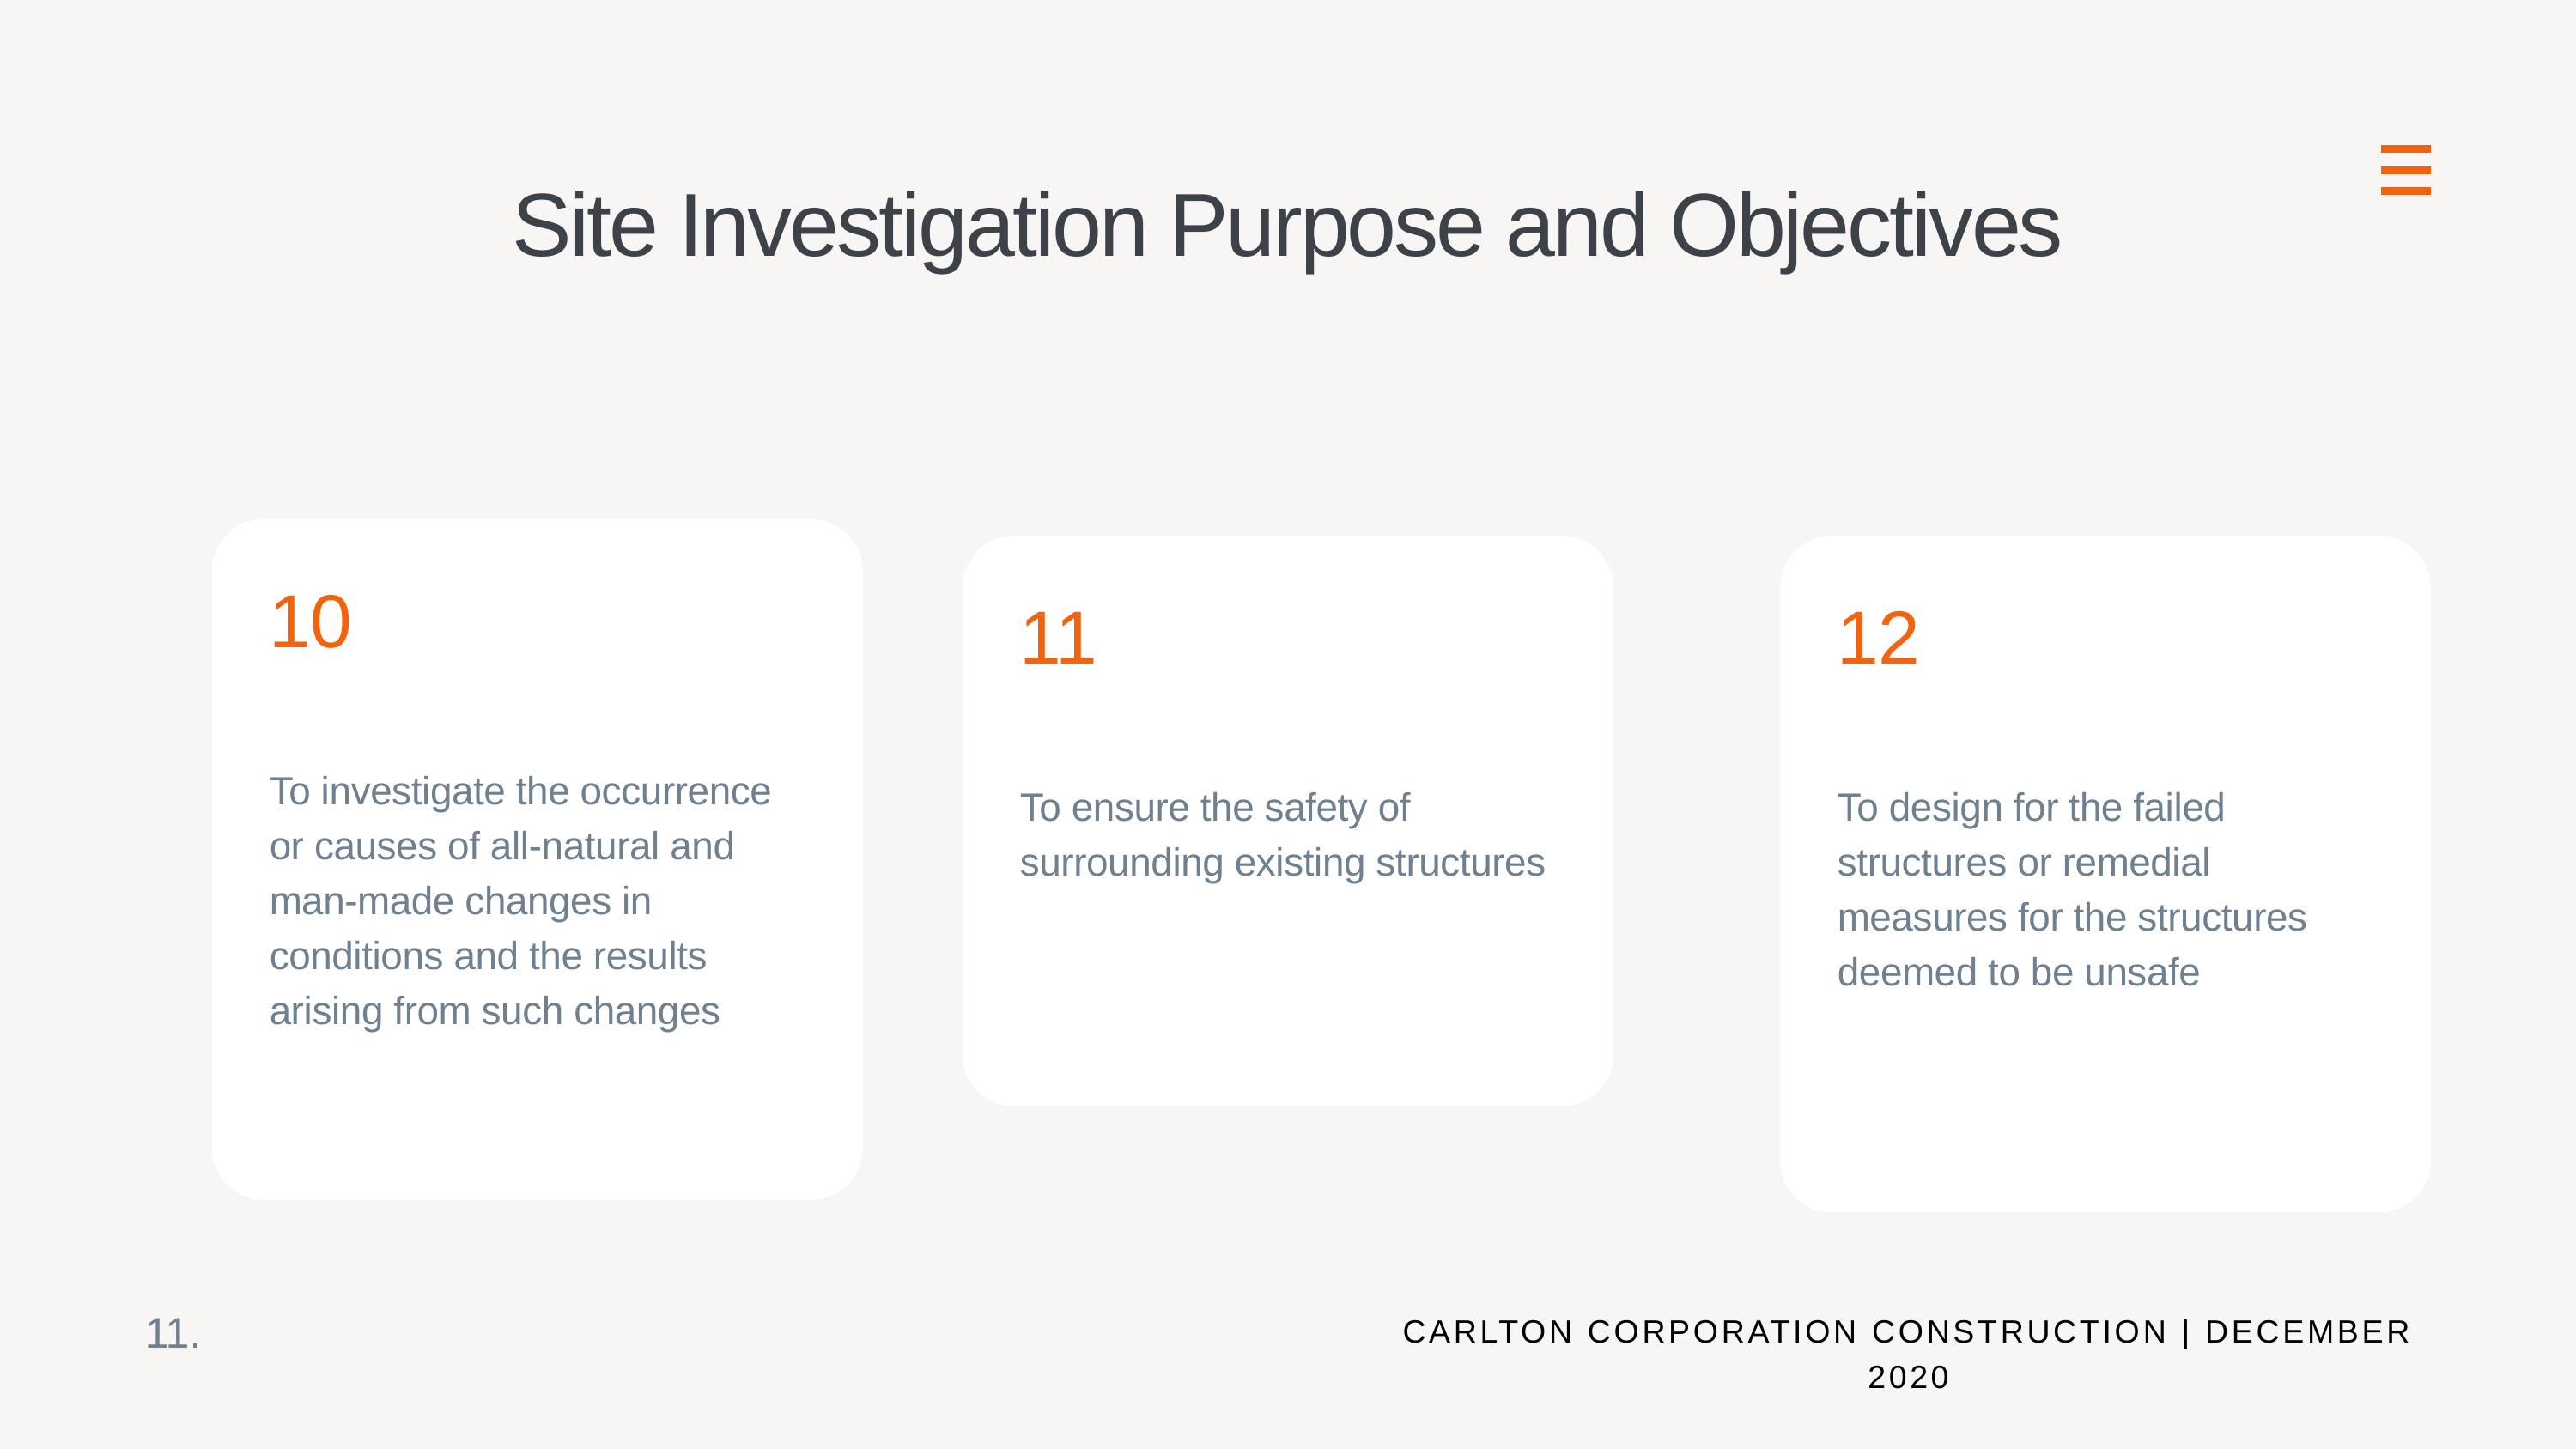

Site Investigation Purpose and Objectives

10
To investigate the occurrence or causes of all-natural and man-made changes in conditions and the results arising from such changes

11
To ensure the safety of surrounding existing structures

12
To design for the failed structures or remedial measures for the structures deemed to be unsafe

11.
CARLTON CORPORATION CONSTRUCTION | DECEMBER 2020